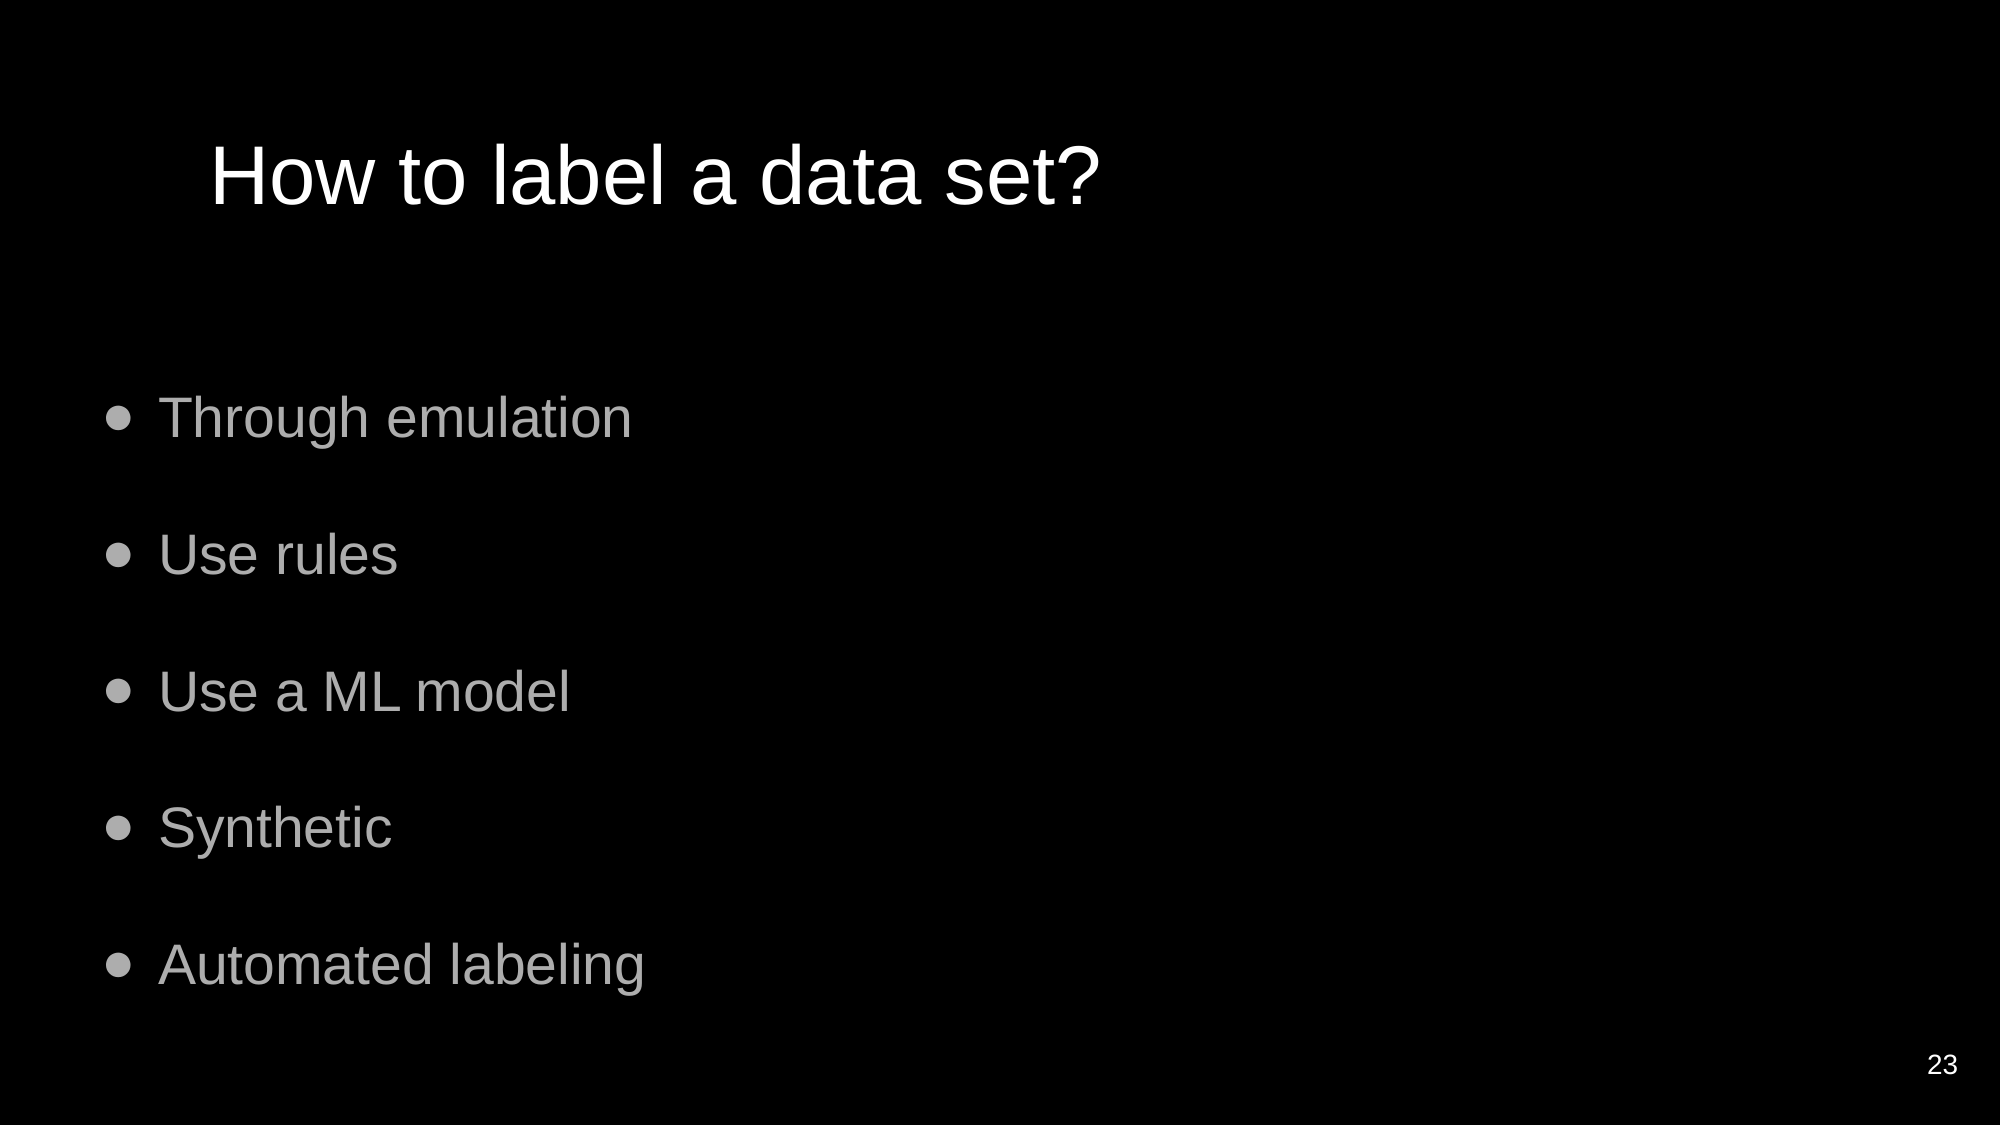

# How to label a data set?

Through emulation
Use rules
Use a ML model
Synthetic
Automated labeling

23